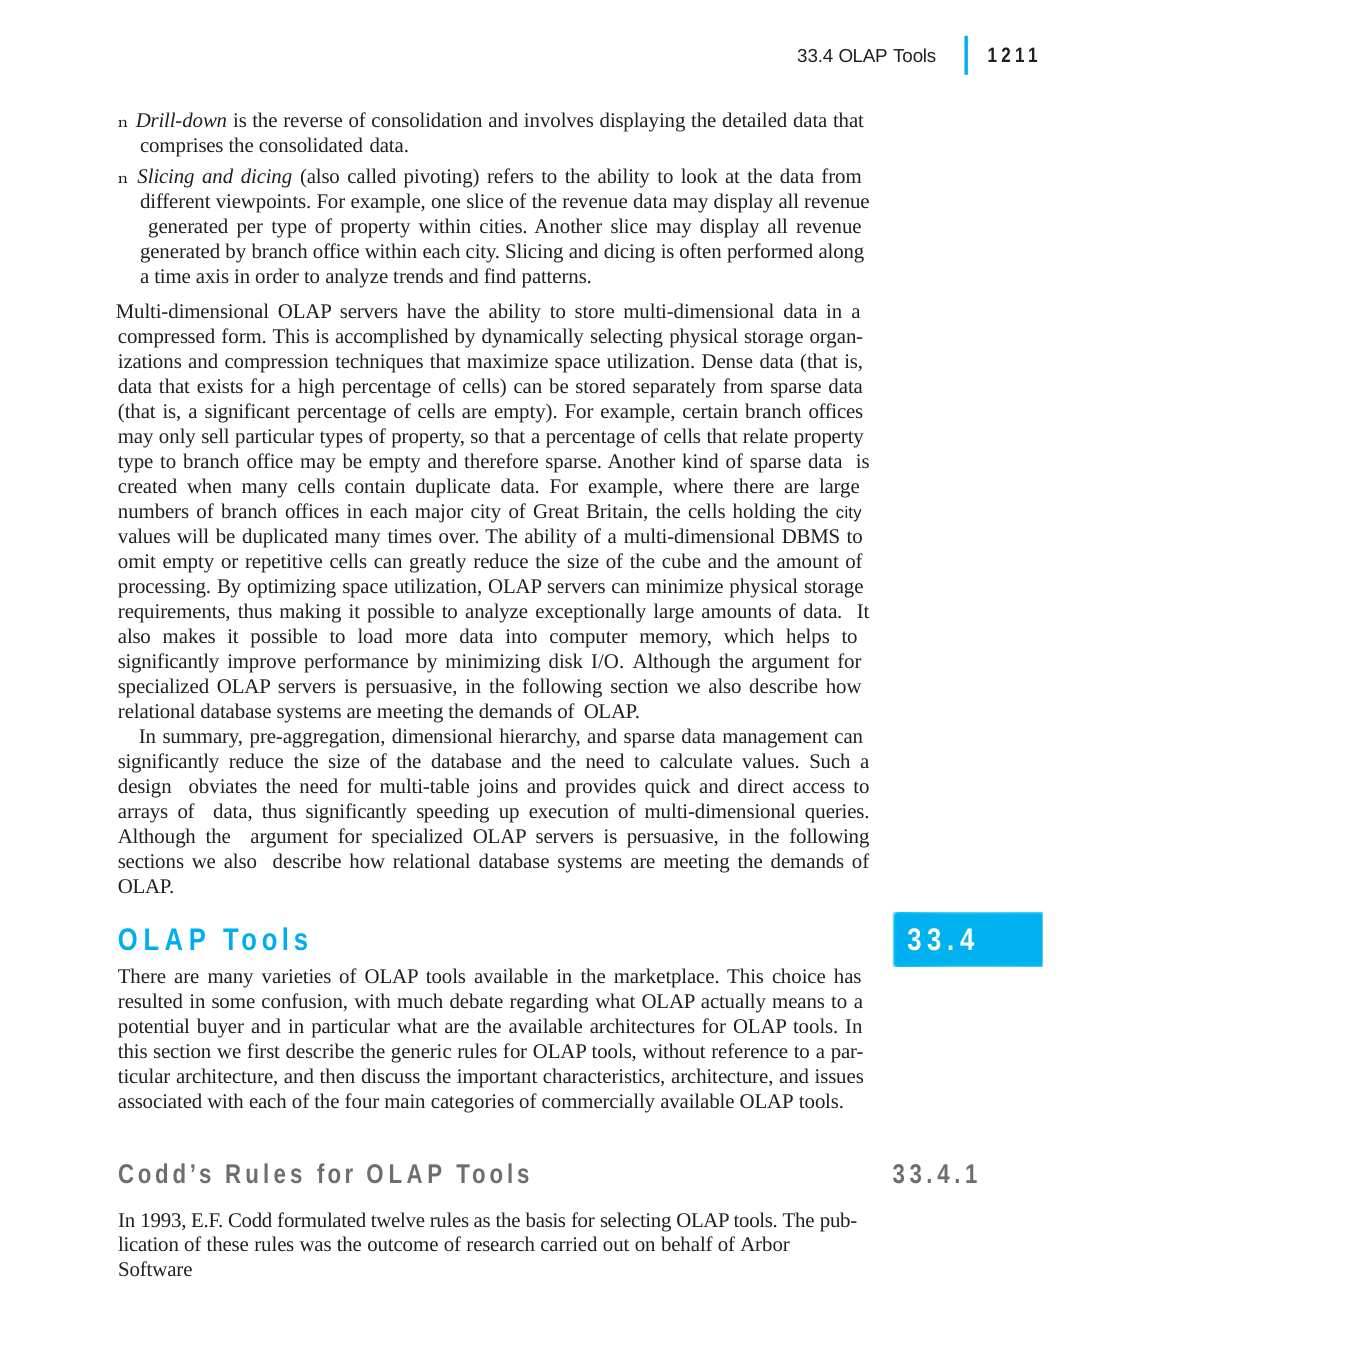

|
1211
33.4 OLAP Tools
n Drill-down is the reverse of consolidation and involves displaying the detailed data that  comprises the consolidated data.
n Slicing and dicing (also called pivoting) refers to the ability to look at the data from  different viewpoints. For example, one slice of the revenue data may display all revenue  generated per type of property within cities. Another slice may display all revenue  generated by branch office within each city. Slicing and dicing is often performed along  a time axis in order to analyze trends and find patterns.
Multi-dimensional OLAP servers have the ability to store multi-dimensional data in a  compressed form. This is accomplished by dynamically selecting physical storage organ-  izations and compression techniques that maximize space utilization. Dense data (that is,  data that exists for a high percentage of cells) can be stored separately from sparse data  (that is, a significant percentage of cells are empty). For example, certain branch offices  may only sell particular types of property, so that a percentage of cells that relate property  type to branch office may be empty and therefore sparse. Another kind of sparse data  is created when many cells contain duplicate data. For example, where there are large  numbers of branch offices in each major city of Great Britain, the cells holding the city  values will be duplicated many times over. The ability of a multi-dimensional DBMS to  omit empty or repetitive cells can greatly reduce the size of the cube and the amount of  processing. By optimizing space utilization, OLAP servers can minimize physical storage  requirements, thus making it possible to analyze exceptionally large amounts of data.  It also makes it possible to load more data into computer memory, which helps to  significantly improve performance by minimizing disk I/O. Although the argument for  specialized OLAP servers is persuasive, in the following section we also describe how  relational database systems are meeting the demands of OLAP.
In summary, pre-aggregation, dimensional hierarchy, and sparse data management can  significantly reduce the size of the database and the need to calculate values. Such a design  obviates the need for multi-table joins and provides quick and direct access to arrays of  data, thus significantly speeding up execution of multi-dimensional queries. Although the  argument for specialized OLAP servers is persuasive, in the following sections we also  describe how relational database systems are meeting the demands of OLAP.
OLAP Tools
There are many varieties of OLAP tools available in the marketplace. This choice has  resulted in some confusion, with much debate regarding what OLAP actually means to a  potential buyer and in particular what are the available architectures for OLAP tools. In  this section we first describe the generic rules for OLAP tools, without reference to a par-  ticular architecture, and then discuss the important characteristics, architecture, and issues  associated with each of the four main categories of commercially available OLAP tools.

33.4
Codd’s Rules for OLAP Tools
In 1993, E.F. Codd formulated twelve rules as the basis for selecting OLAP tools. The pub-  lication of these rules was the outcome of research carried out on behalf of Arbor Software
33.4.1